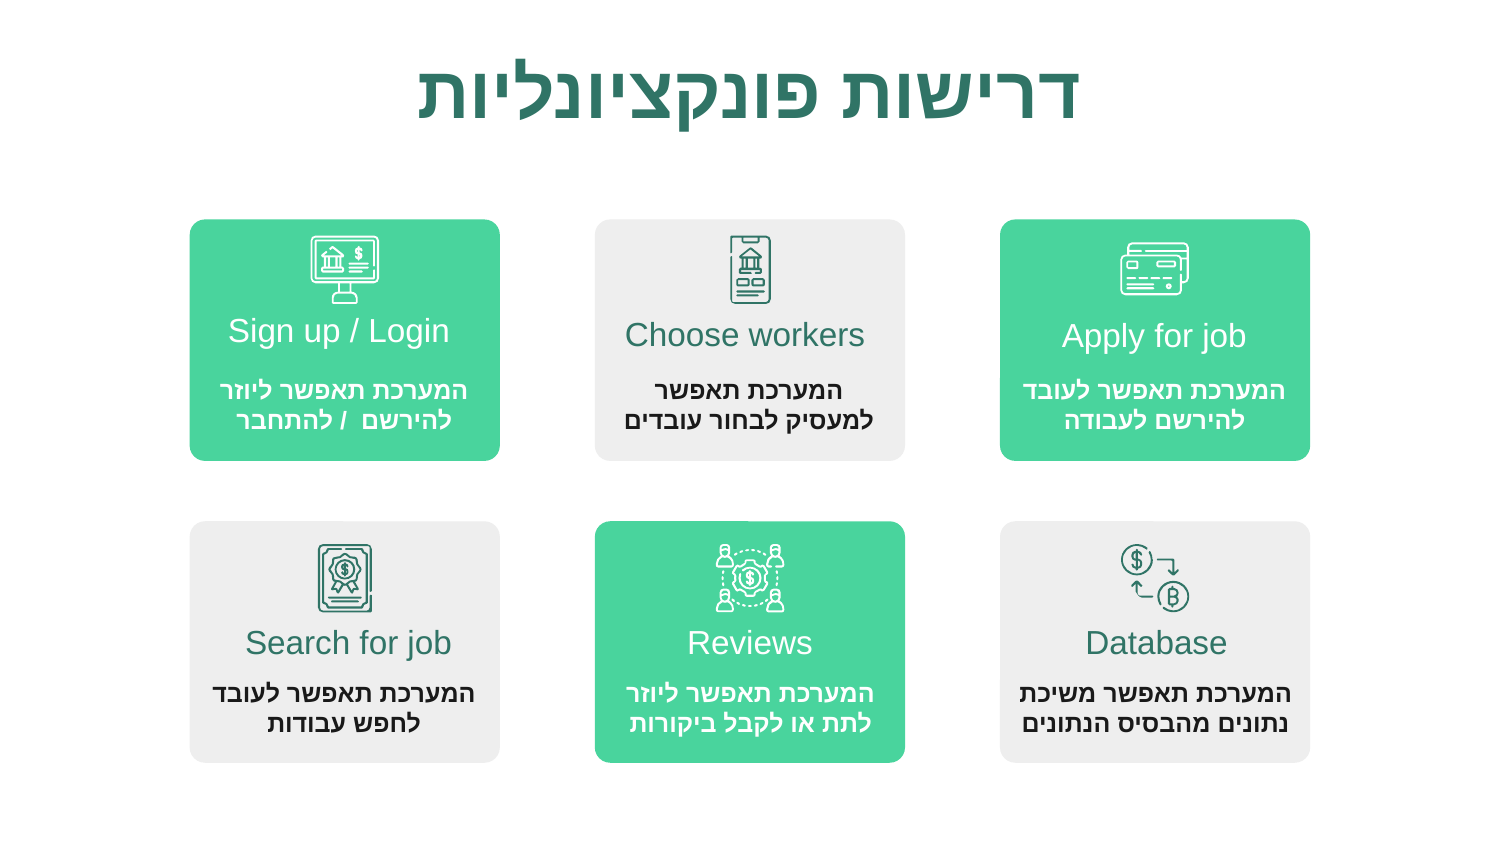

# דרישות פונקציונליות

Apply for job
Sign up / Login
Choose workers
המערכת תאפשר ליוזר להירשם  / להתחבר
המערכת תאפשר לעובד להירשם לעבודה
המערכת תאפשר למעסיק לבחור עובדים

Search for job
Reviews
Database
המערכת תאפשר לעובד לחפש עבודות
המערכת תאפשר ליוזר לתת או לקבל ביקורות
המערכת תאפשר משיכת נתונים מהבסיס הנתונים